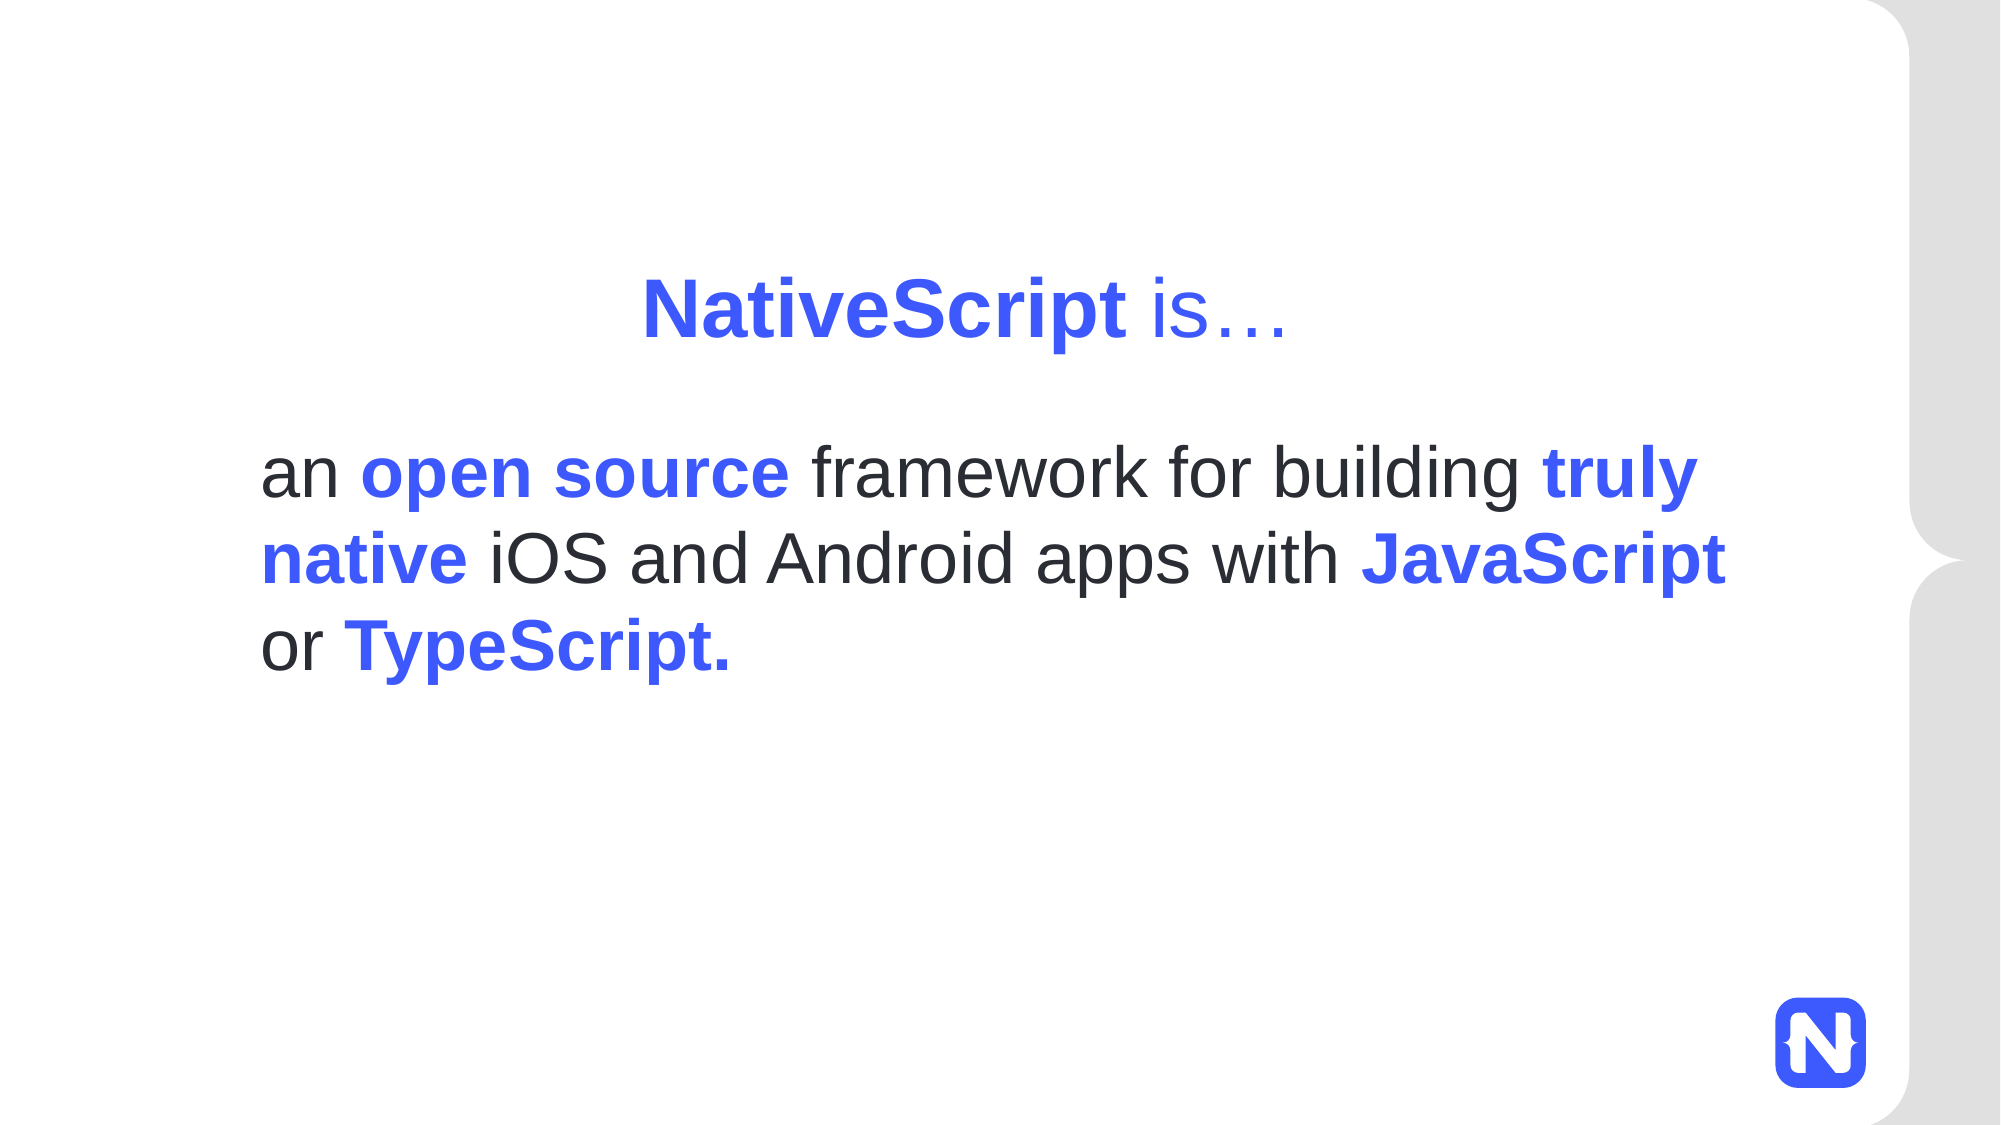

NativeScript is…
an open source framework for building truly native iOS and Android apps with JavaScript or TypeScript.